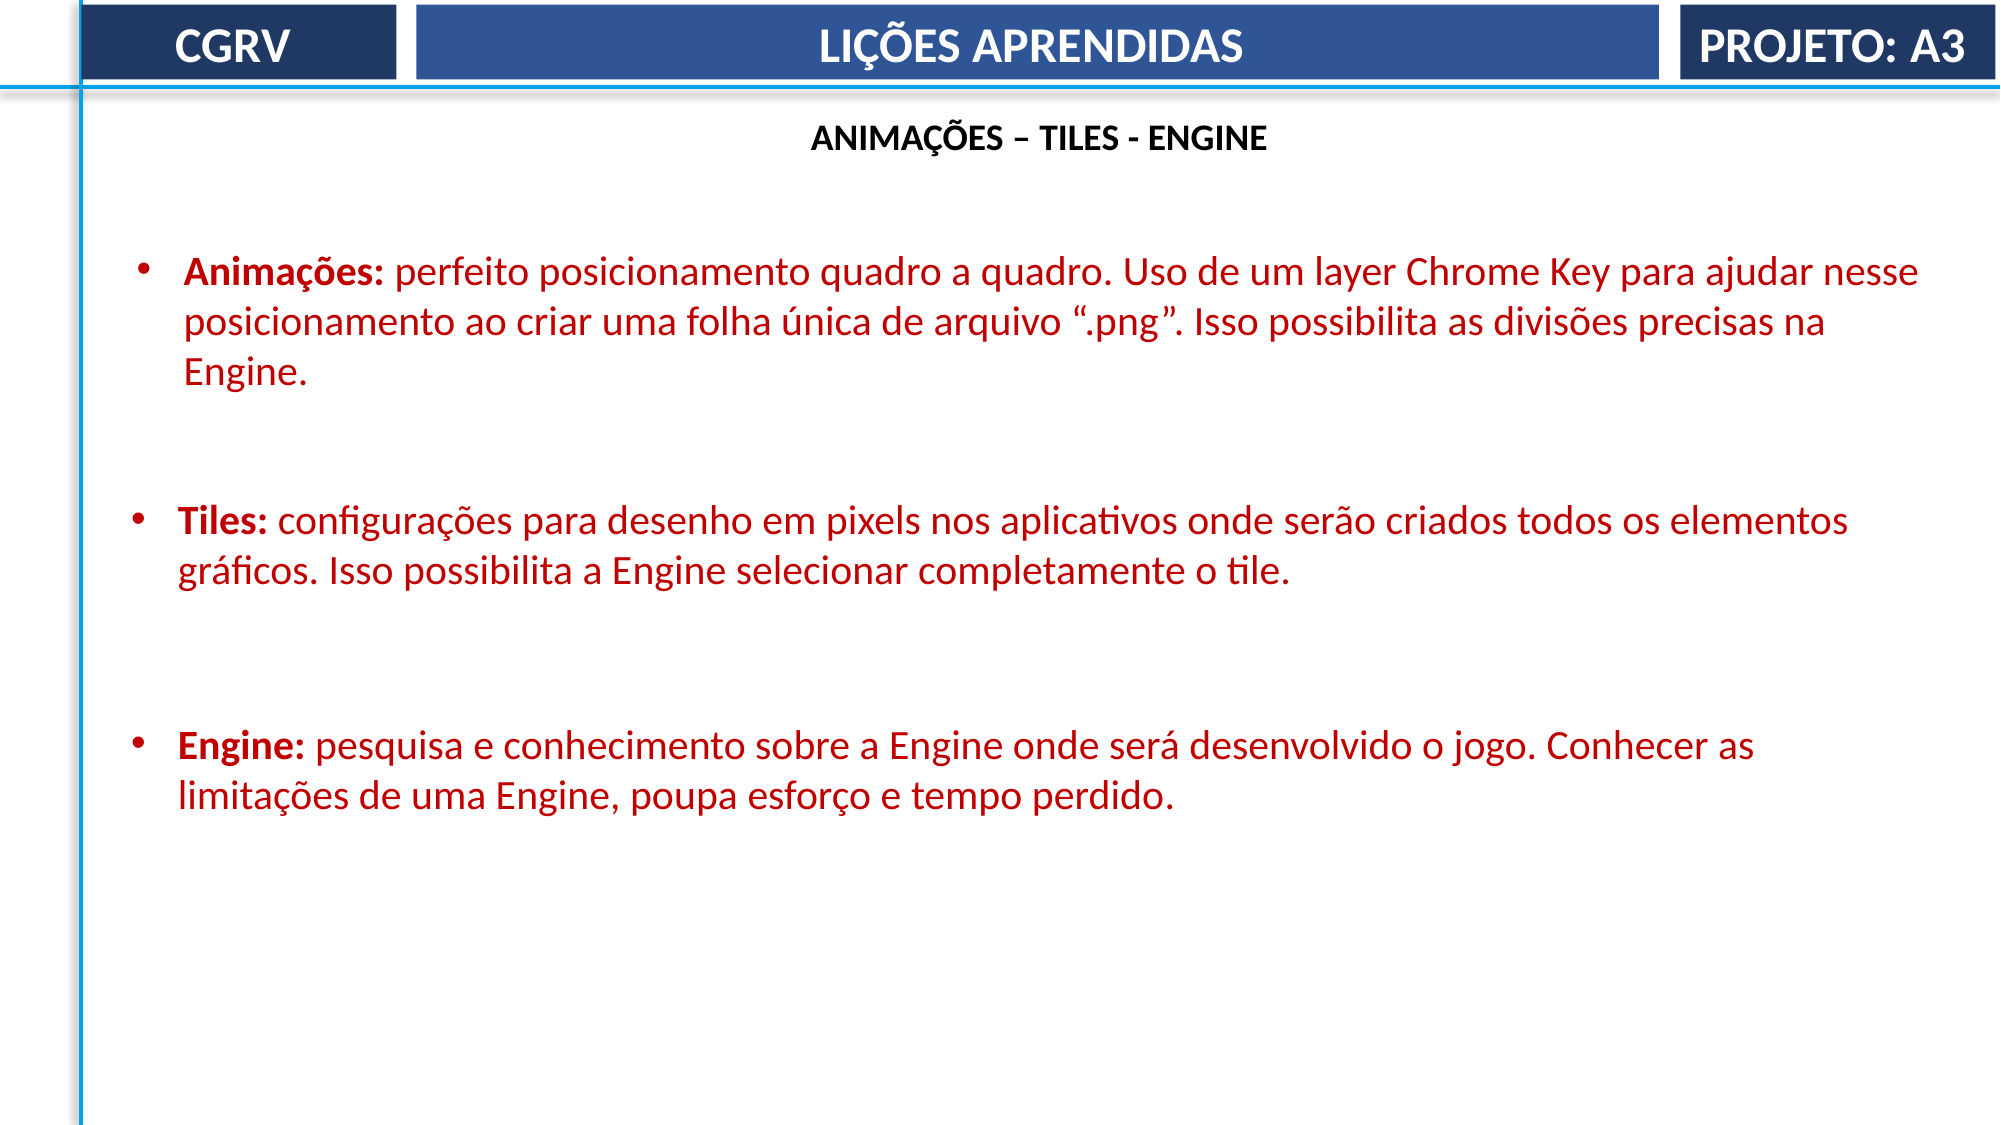

LIÇÕES APRENDIDAS
CGRV
PROJETO: A3
ANIMAÇÕES – TILES - ENGINE
Animações: perfeito posicionamento quadro a quadro. Uso de um layer Chrome Key para ajudar nesse posicionamento ao criar uma folha única de arquivo “.png”. Isso possibilita as divisões precisas na Engine.

Tiles: configurações para desenho em pixels nos aplicativos onde serão criados todos os elementos gráficos. Isso possibilita a Engine selecionar completamente o tile.

COIN (moeda)
PLATAFORMA FIXA SUSPENSA
OVO (passagem para o próximo cenário
FOSSO
Engine: pesquisa e conhecimento sobre a Engine onde será desenvolvido o jogo. Conhecer as limitações de uma Engine, poupa esforço e tempo perdido.

PLAYER
CONTADOR DE VIDAS
CACTOS
LADRILHO
INIMIGO